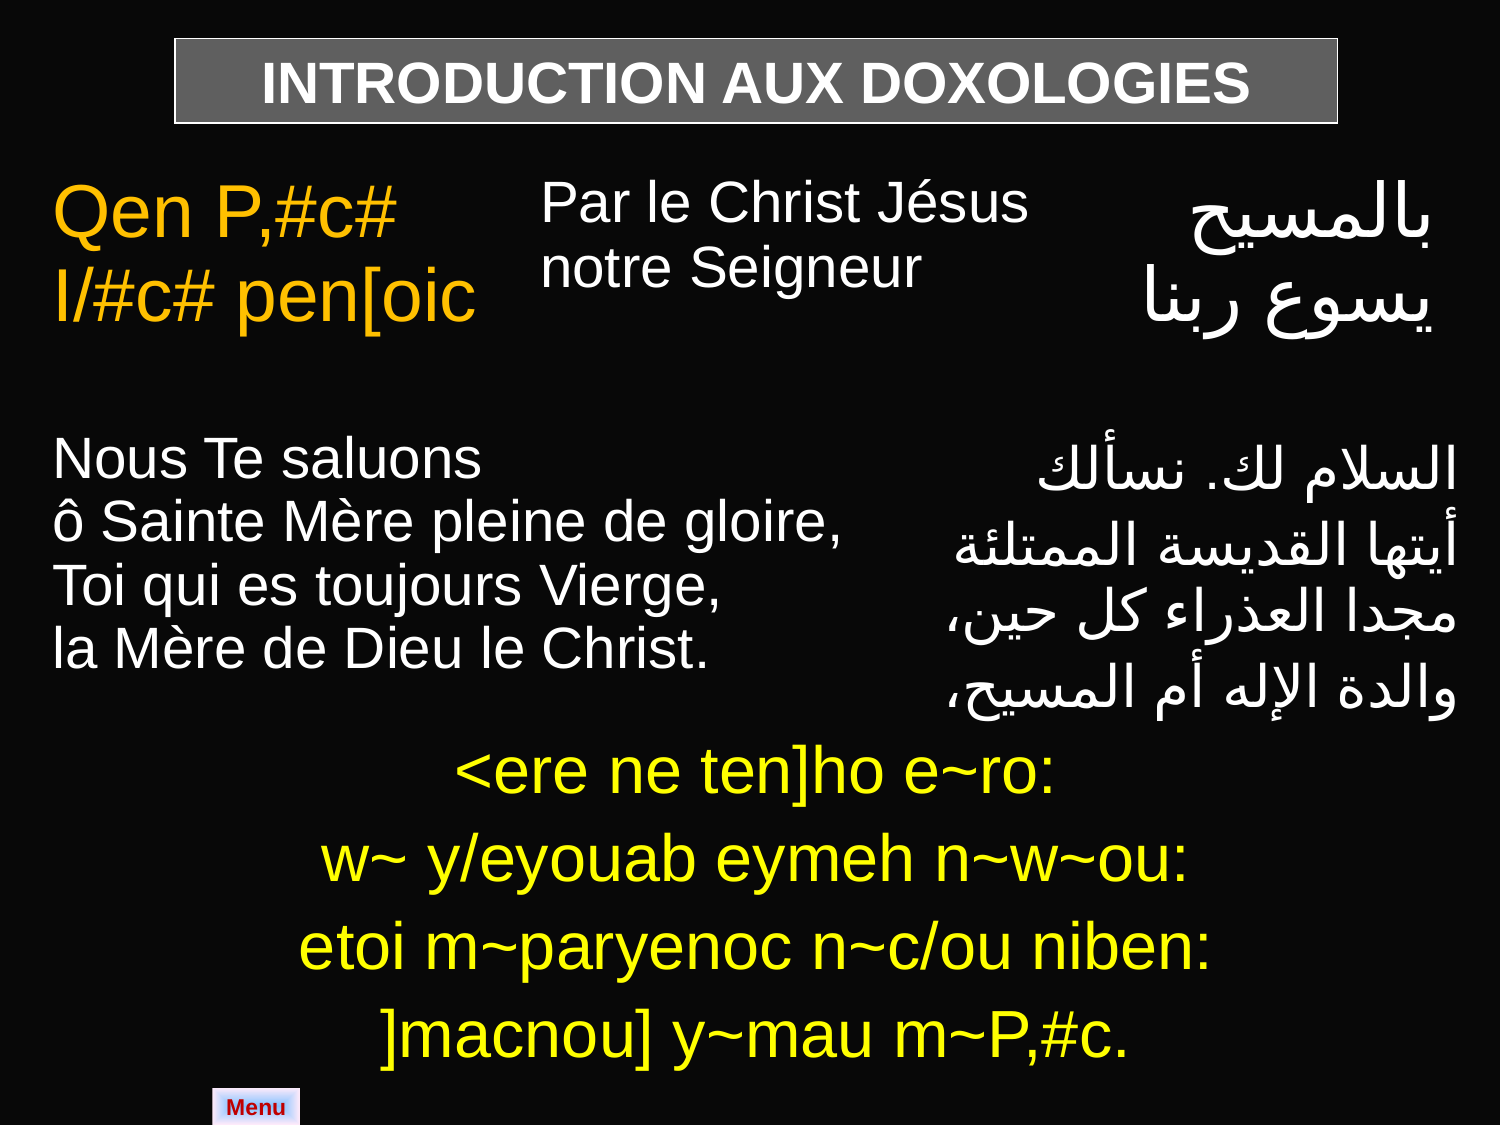

INTRODUCTION AUX DOXOLOGIES
| Qen P,#c# I/#c# pen[oic | Par le Christ Jésus notre Seigneur | بالمسيح يسوع ربنا |
| --- | --- | --- |
| Nous Te saluons ô Sainte Mère pleine de gloire, Toi qui es toujours Vierge, la Mère de Dieu le Christ. | السلام لك. نسألك أيتها القديسة الممتلئة مجدا العذراء كل حين، والدة الإله أم المسيح، |
| --- | --- |
| <ere ne ten]ho e~ro: w~ y/eyouab eymeh n~w~ou: etoi m~paryenoc n~c/ou niben: ]macnou] y~mau m~P,#c. |  |
Menu